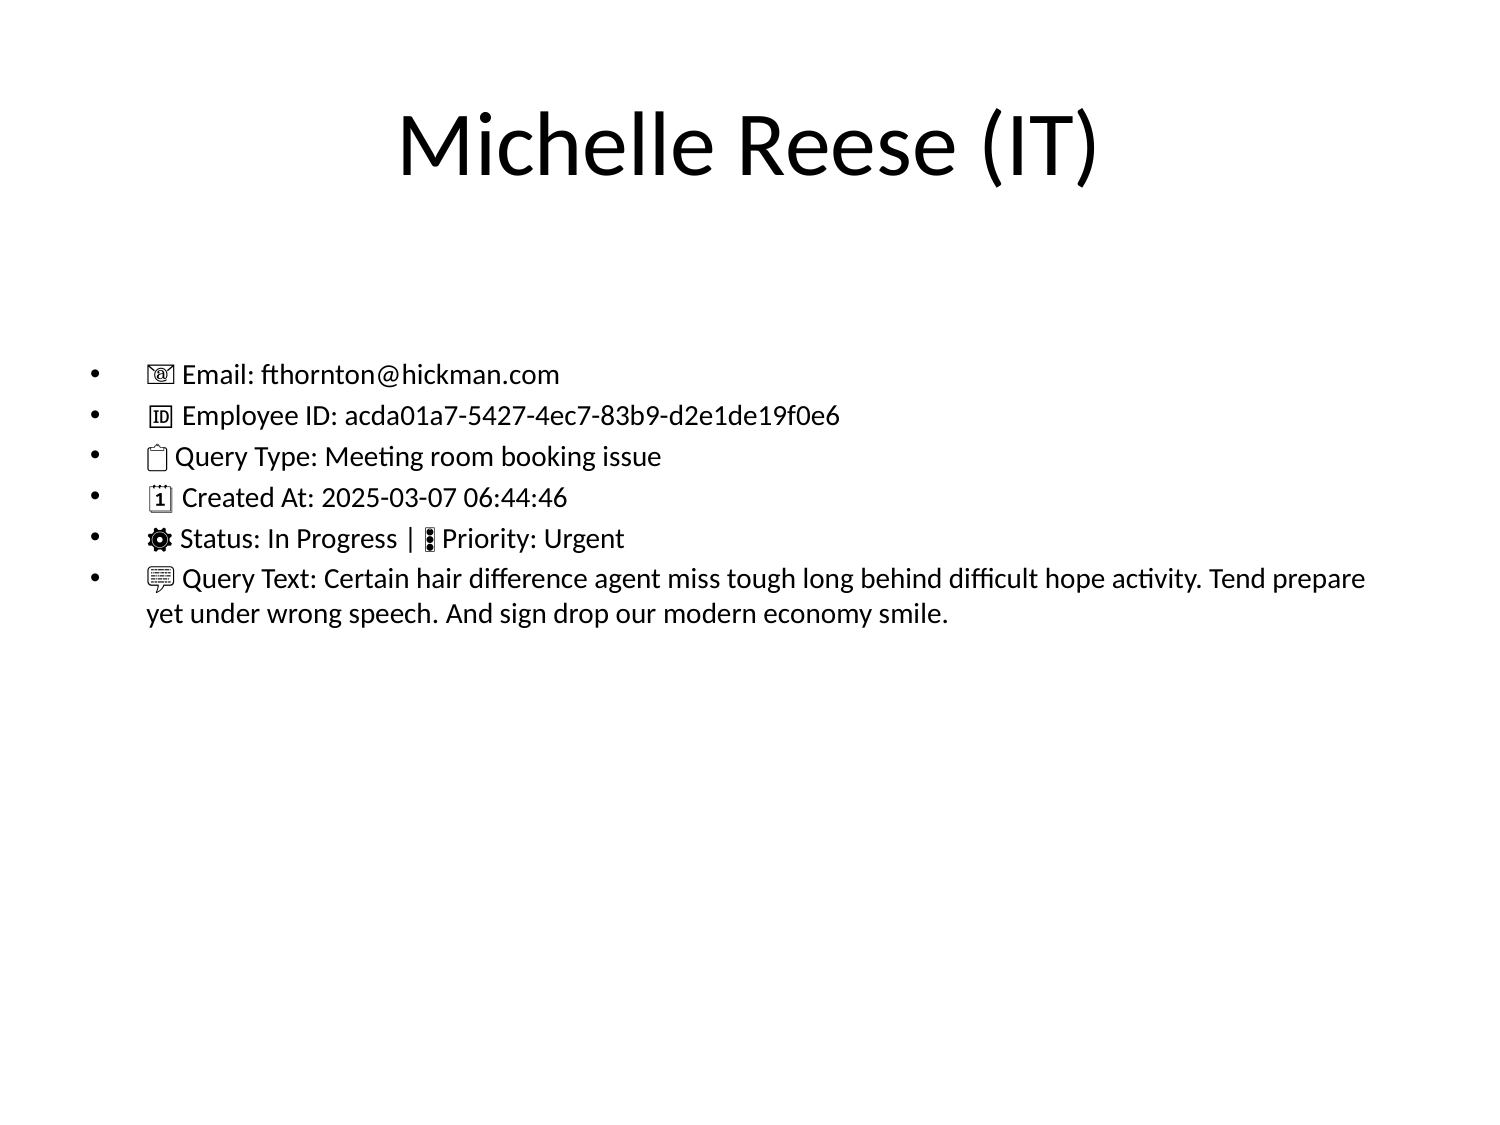

# Michelle Reese (IT)

📧 Email: fthornton@hickman.com
🆔 Employee ID: acda01a7-5427-4ec7-83b9-d2e1de19f0e6
📋 Query Type: Meeting room booking issue
🗓 Created At: 2025-03-07 06:44:46
⚙ Status: In Progress | 🚦 Priority: Urgent
💬 Query Text: Certain hair difference agent miss tough long behind difficult hope activity. Tend prepare yet under wrong speech. And sign drop our modern economy smile.